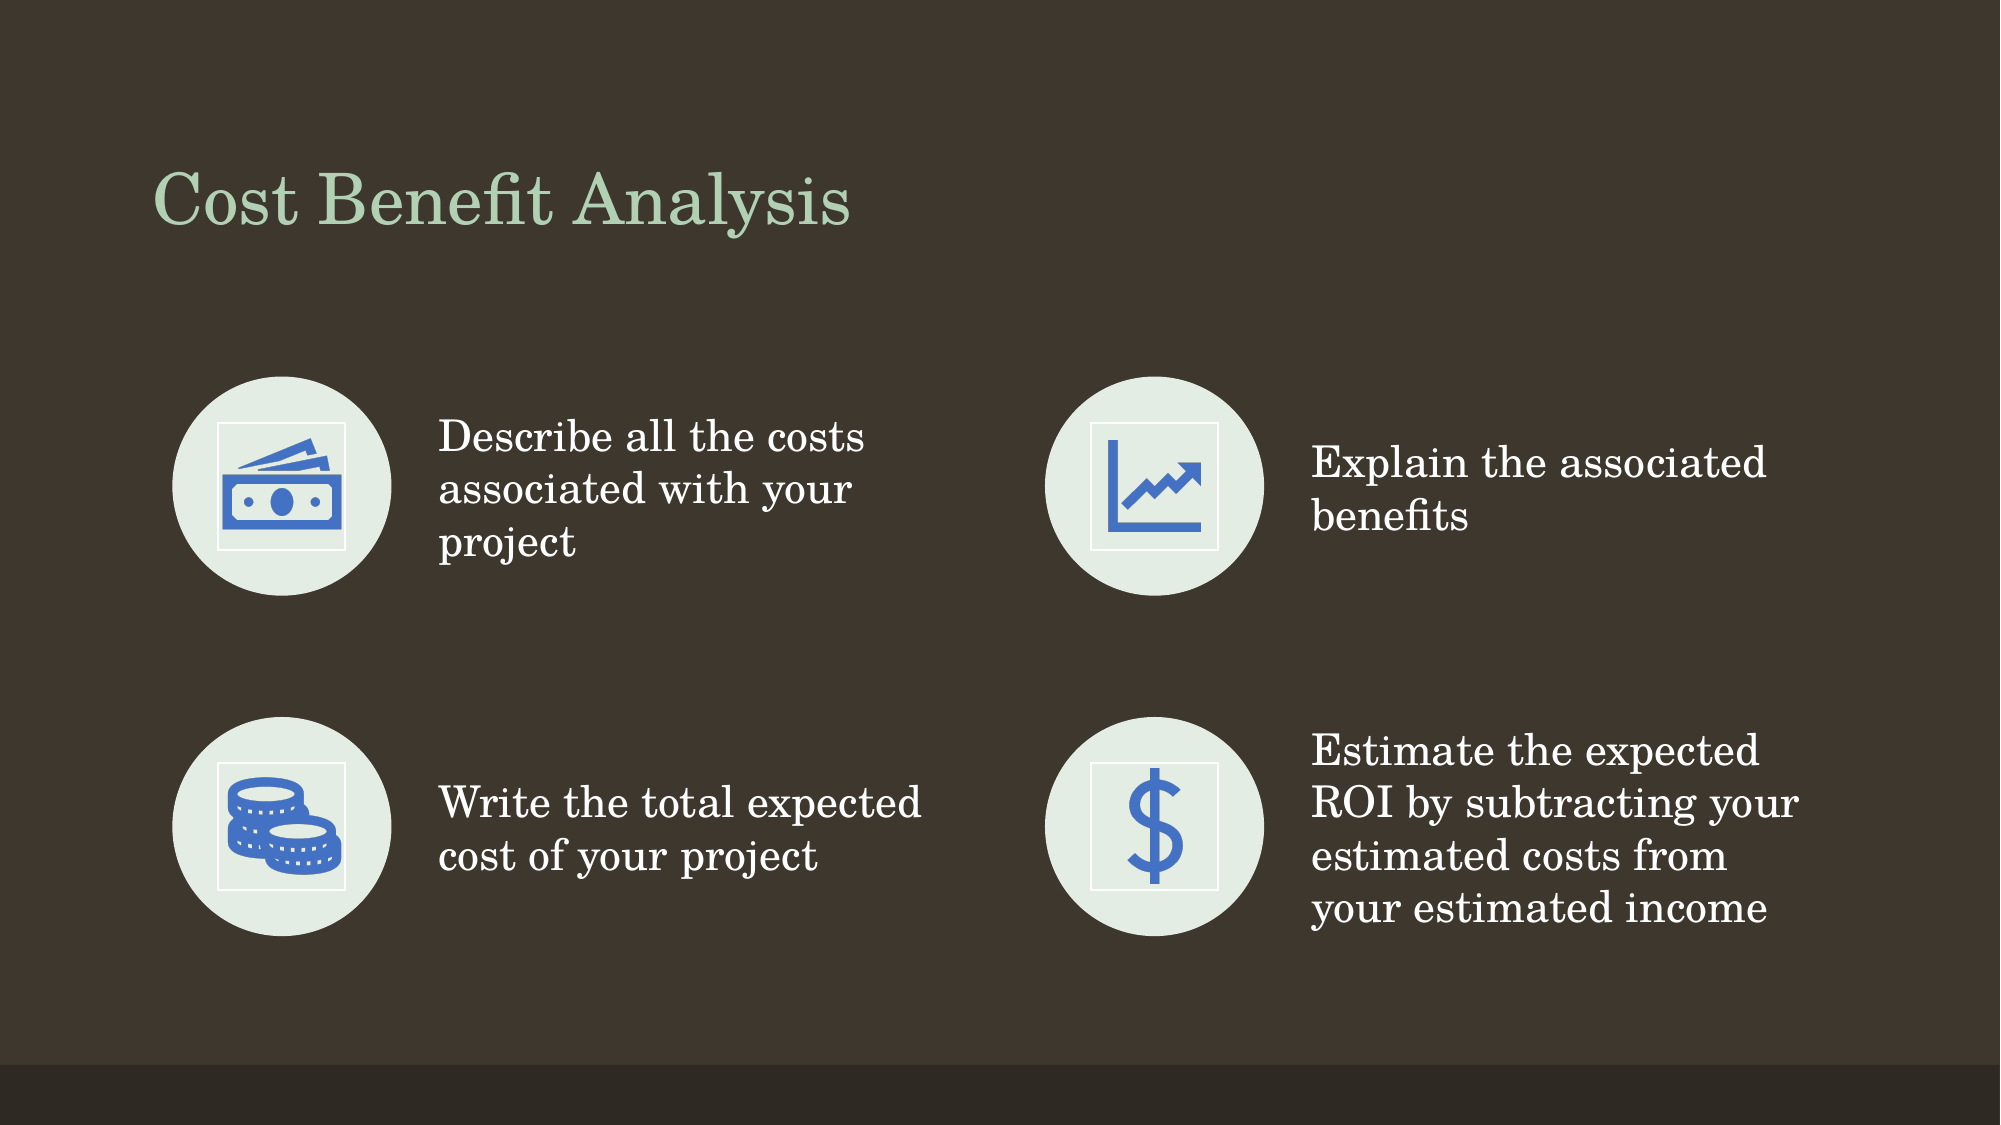

# Cost Benefit Analysis
Describe all the costs associated with your project
Explain the associated benefits
Write the total expected cost of your project
Estimate the expected ROI by subtracting your estimated costs from your estimated income